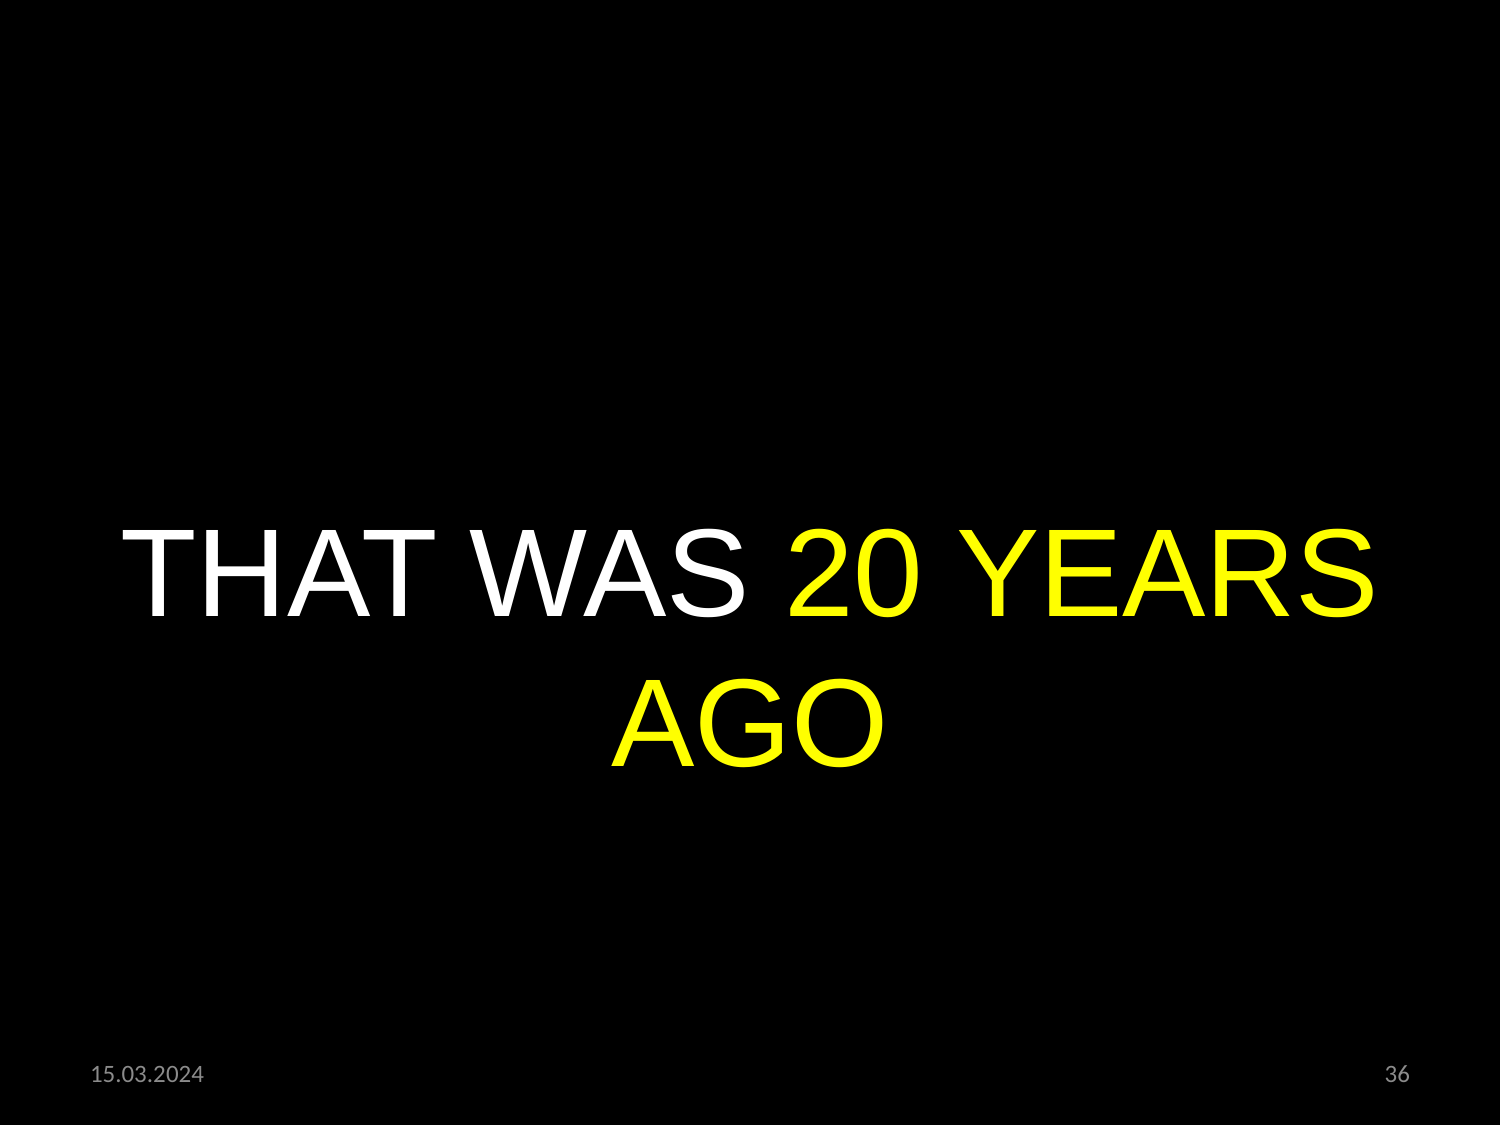

THAT WAS 20 YEARS AGO
15.03.2024
36